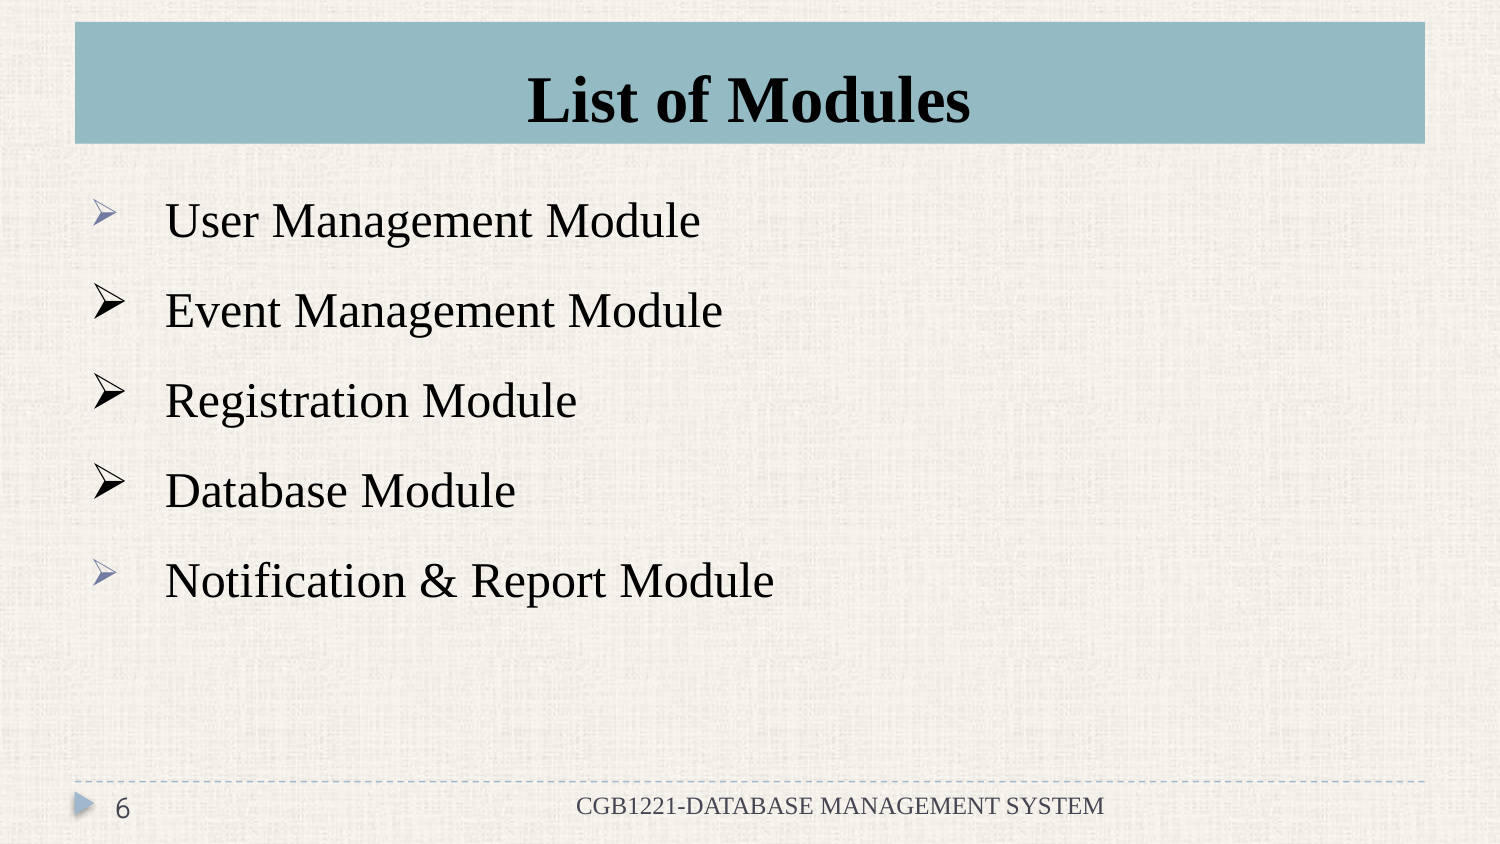

# List of Modules
User Management Module
Event Management Module
Registration Module
Database Module
Notification & Report Module

6
CGB1221-DATABASE MANAGEMENT SYSTEM